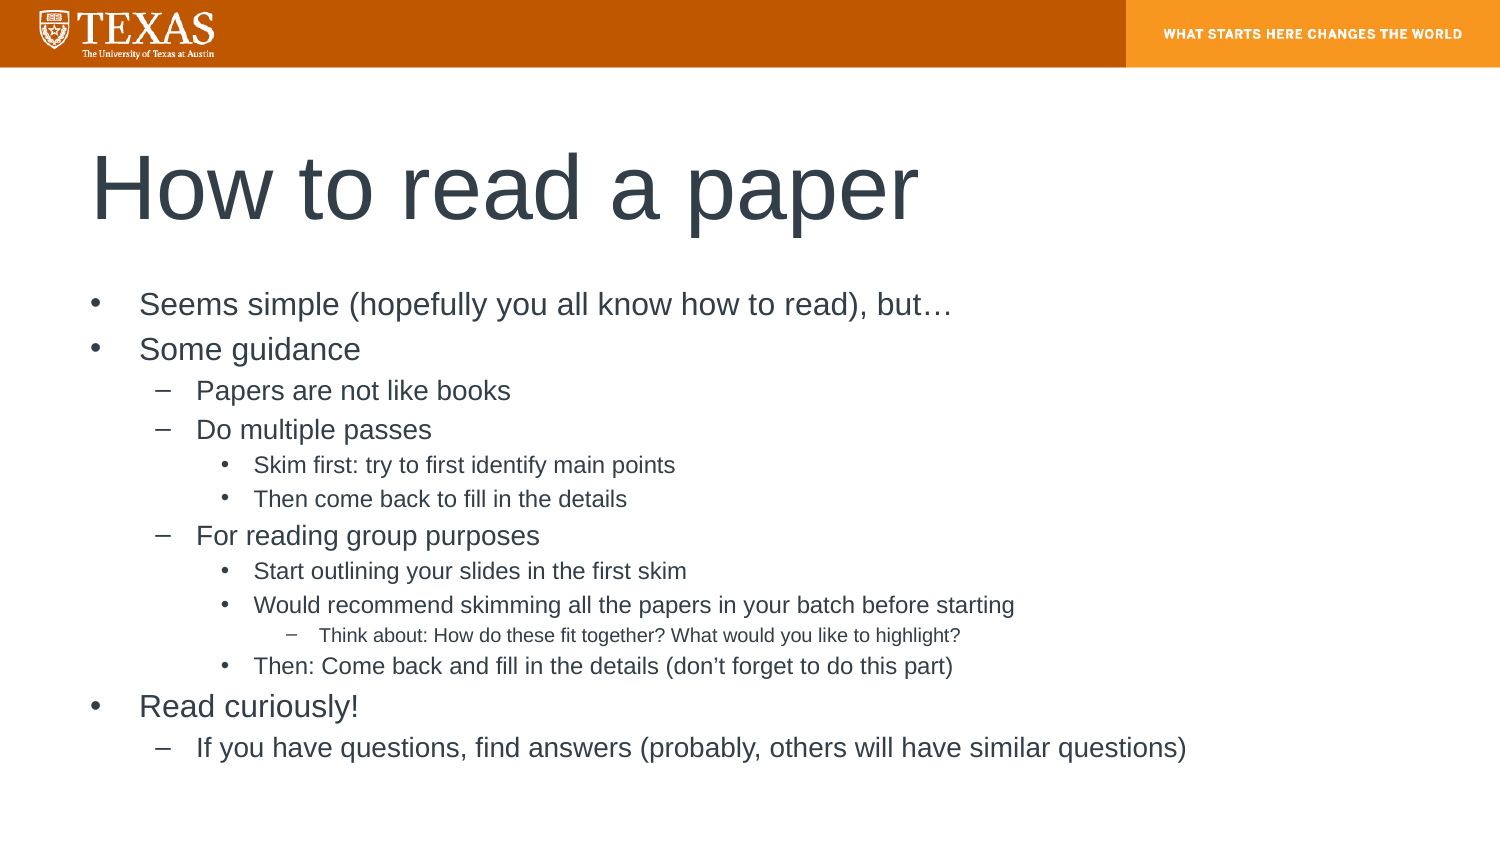

# How to read a paper
Seems simple (hopefully you all know how to read), but…
Some guidance
Papers are not like books
Do multiple passes
Skim first: try to first identify main points
Then come back to fill in the details
For reading group purposes
Start outlining your slides in the first skim
Would recommend skimming all the papers in your batch before starting
Think about: How do these fit together? What would you like to highlight?
Then: Come back and fill in the details (don’t forget to do this part)
Read curiously!
If you have questions, find answers (probably, others will have similar questions)